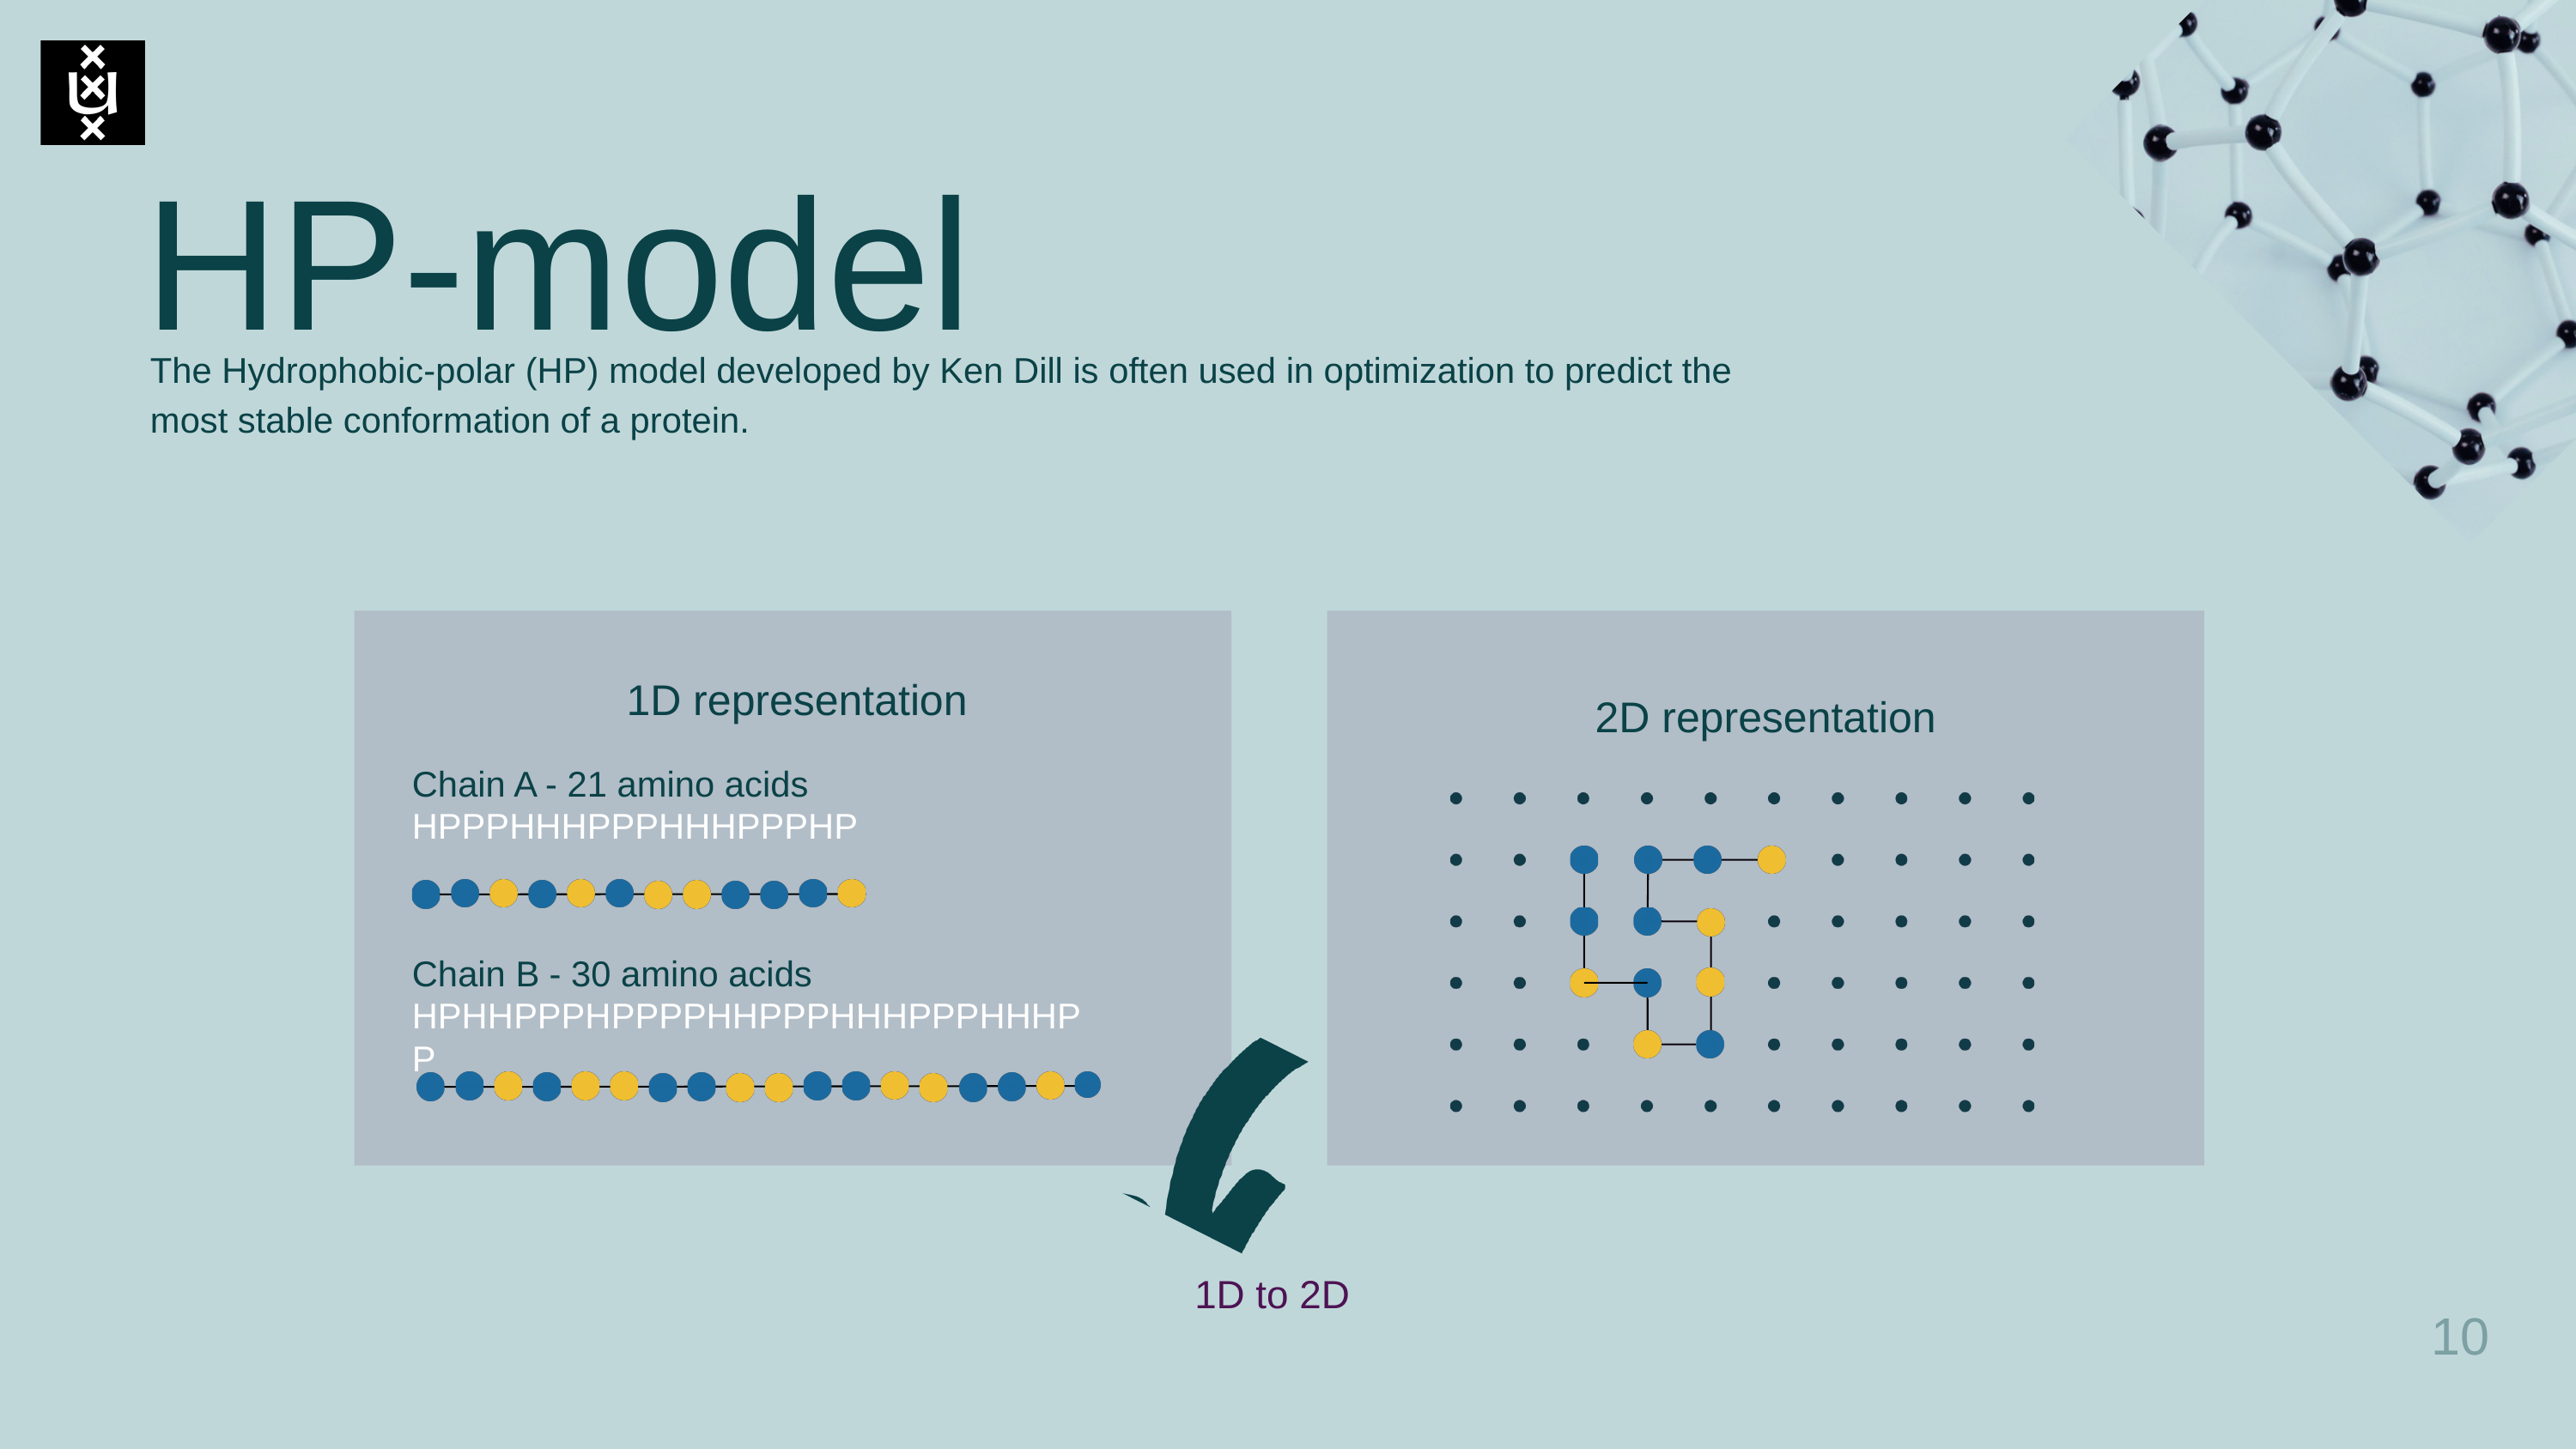

HP-model
The Hydrophobic-polar (HP) model developed by Ken Dill is often used in optimization to predict the most stable conformation of a protein.

1D representation
Chain A - 21 amino acids
HPPPHHHPPPHHHPPPHP

Chain B - 30 amino acids
HPHHPPPHPPPPHHPPPHHHPPPHHHPP

2D representation

1D to 2D
10